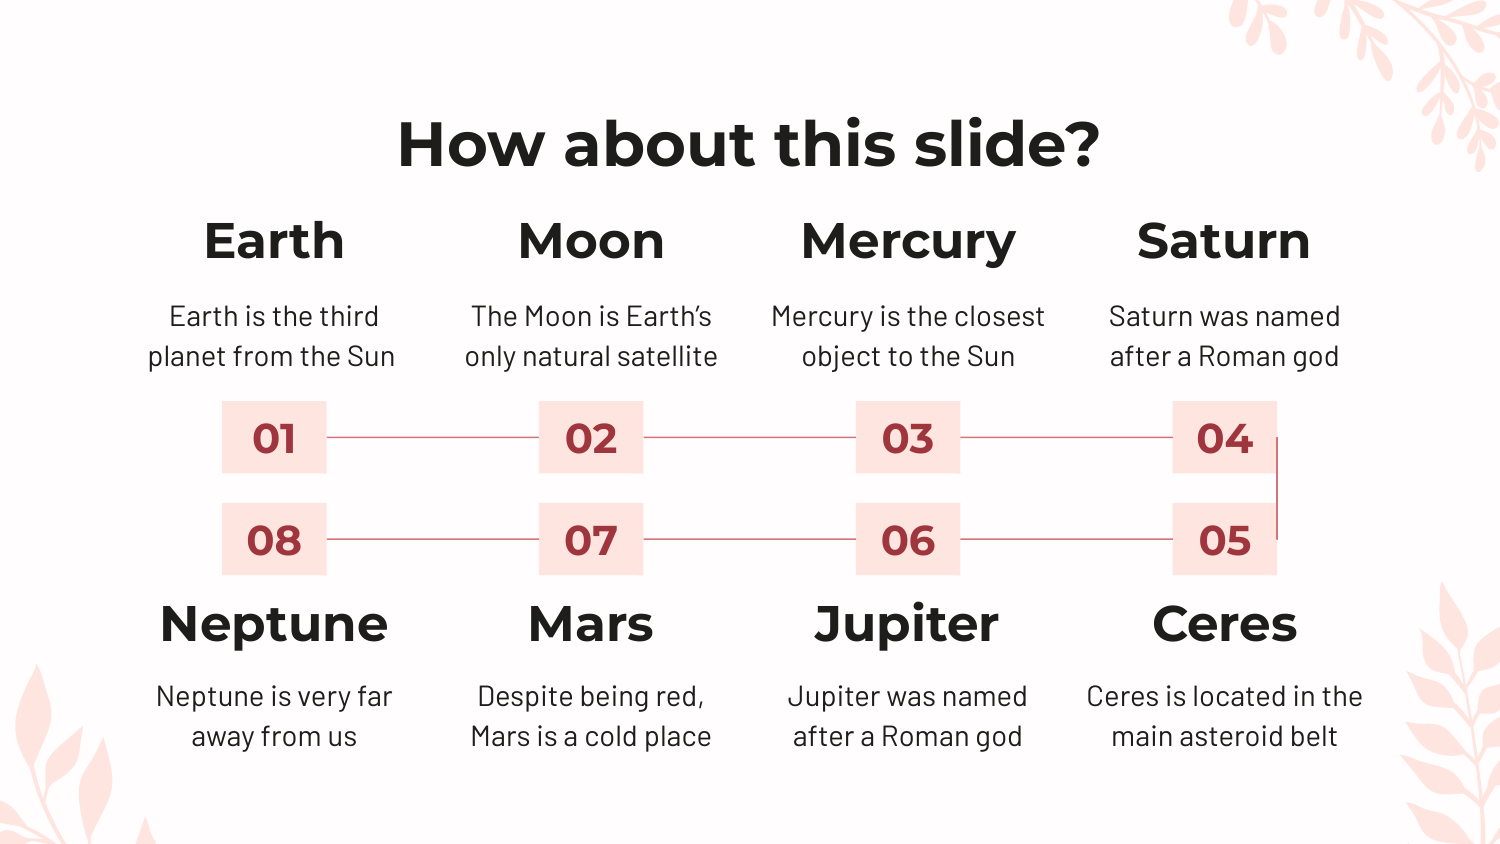

# How about this slide?
Earth
Moon
Mercury
Saturn
Earth is the third planet from the Sun
The Moon is Earth’s only natural satellite
Mercury is the closest object to the Sun
Saturn was named after a Roman god
01
02
03
04
08
07
06
05
Neptune
Mars
Jupiter
Ceres
Neptune is very far away from us
Despite being red,
Mars is a cold place
Jupiter was named after a Roman god
Ceres is located in the main asteroid belt